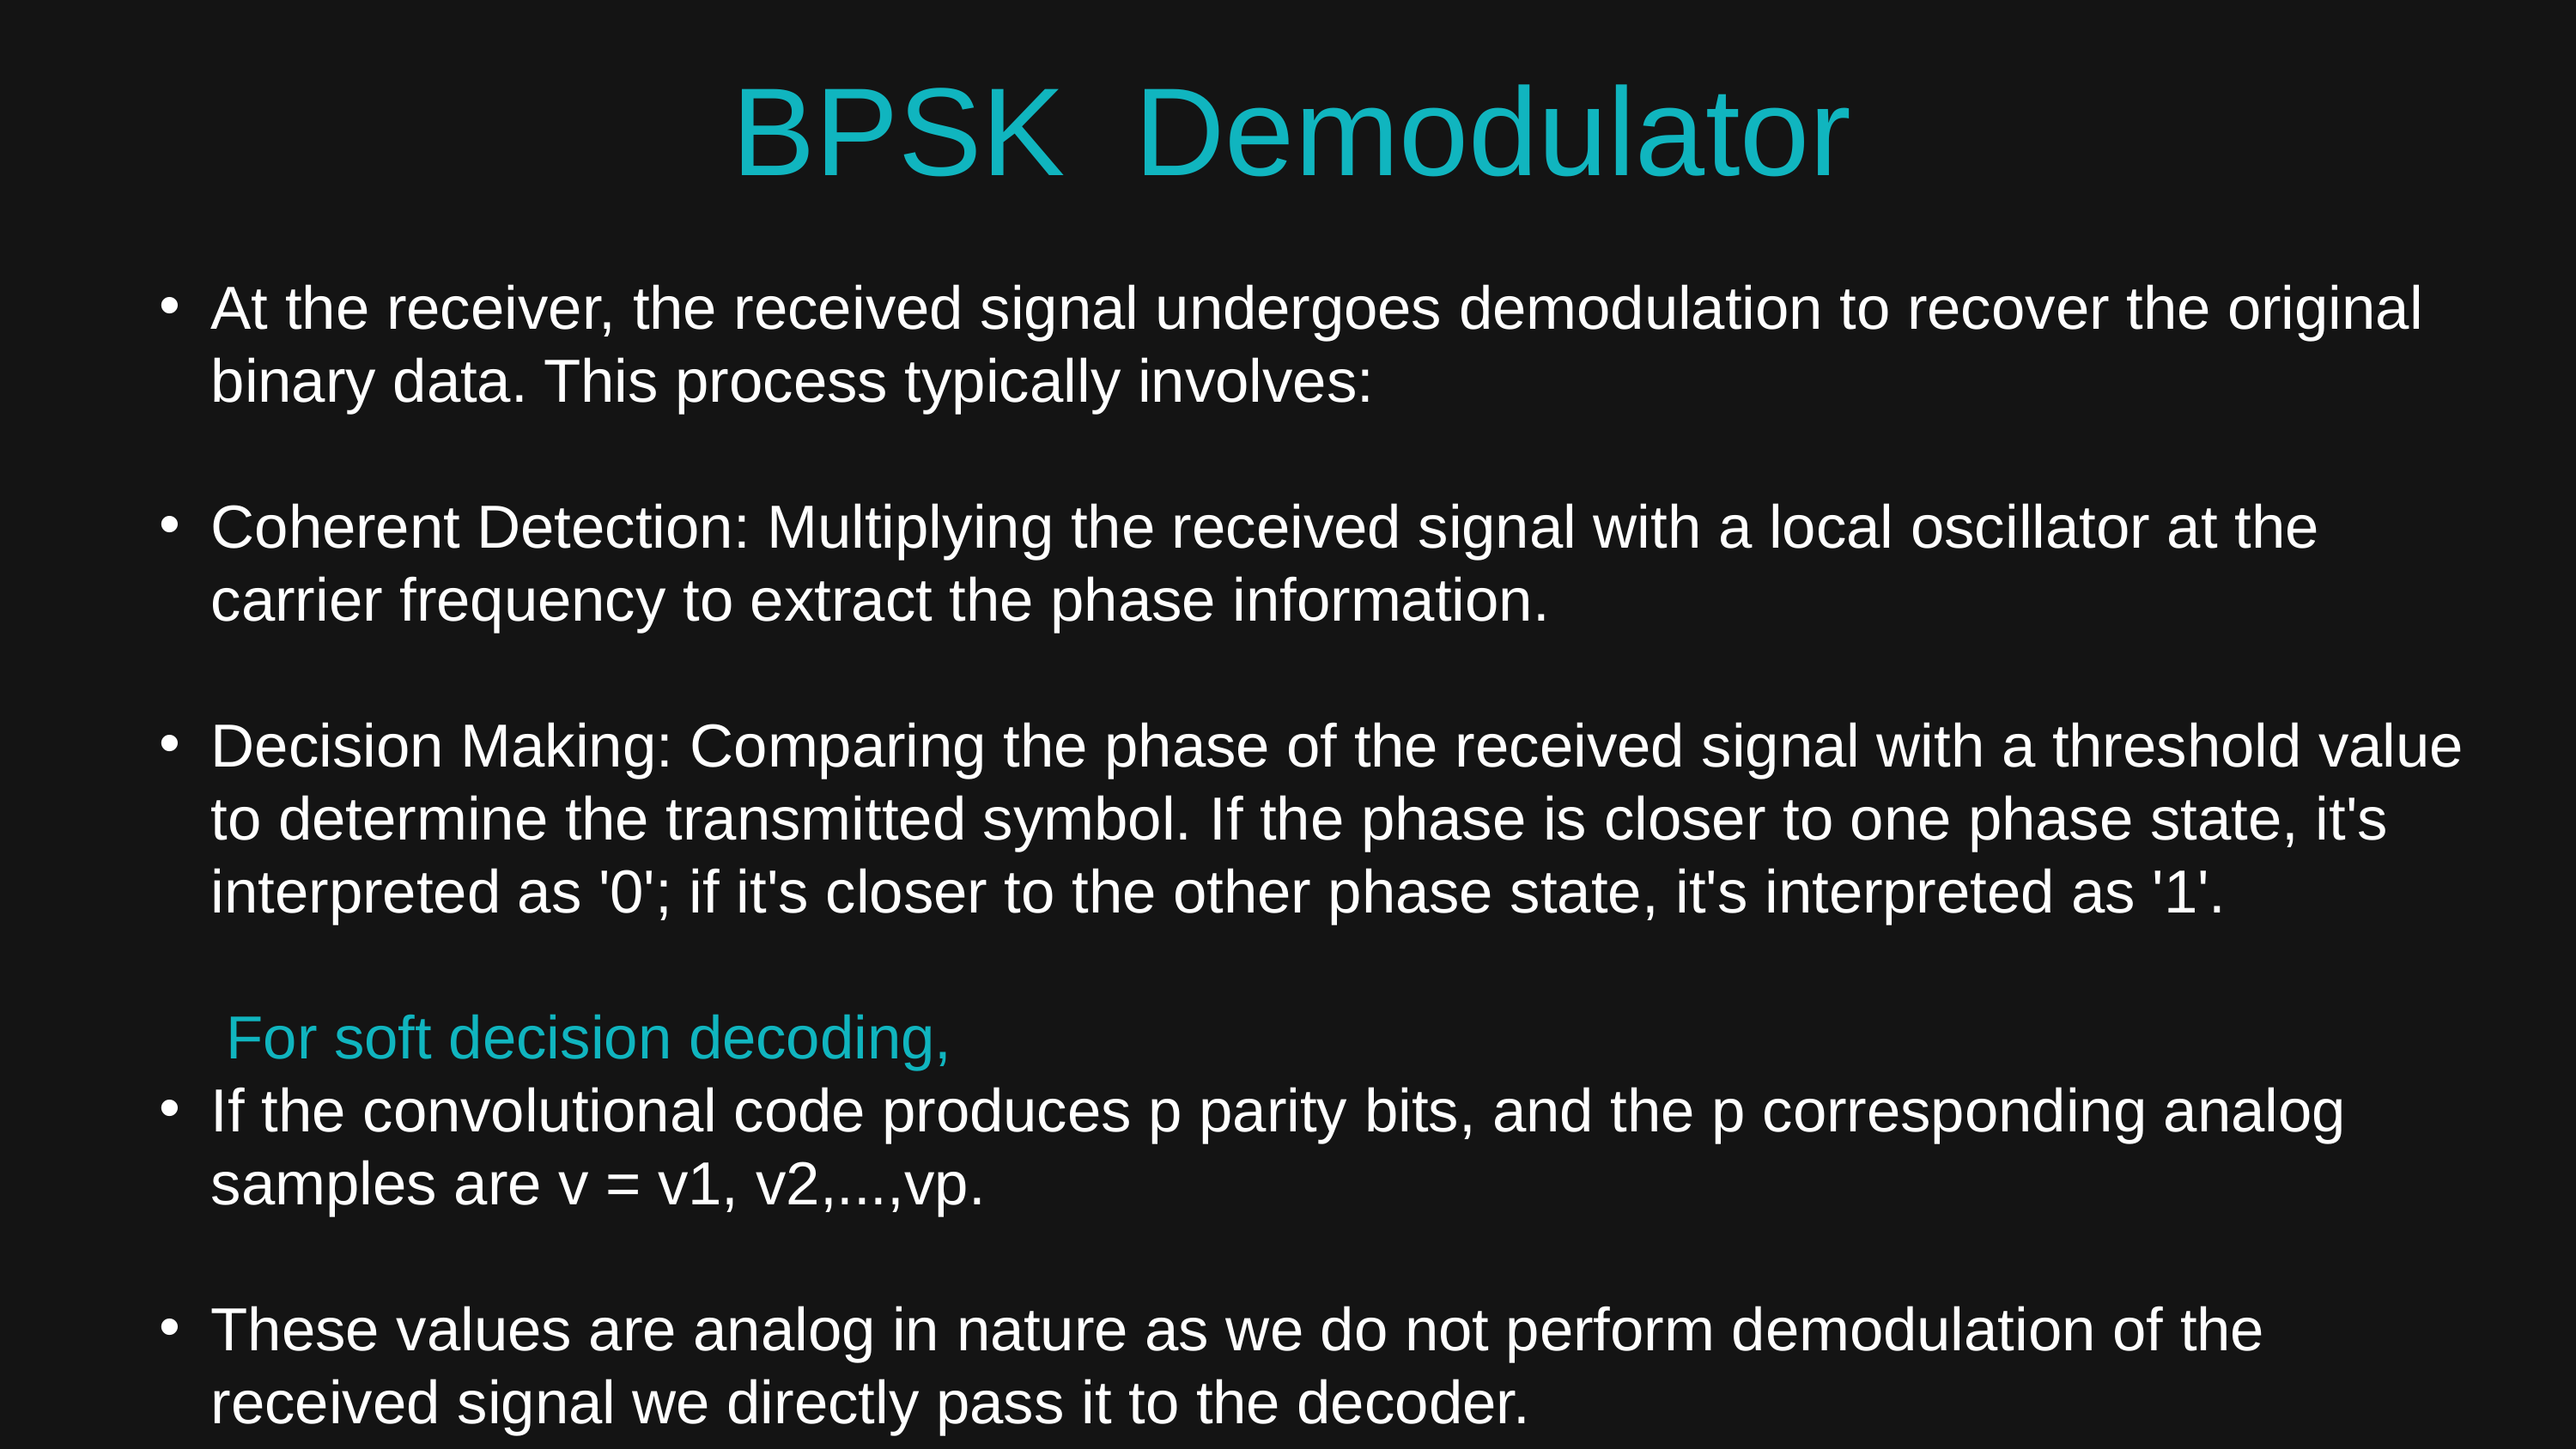

BPSK  Demodulator
At the receiver, the received signal undergoes demodulation to recover the original binary data. This process typically involves:

Coherent Detection: Multiplying the received signal with a local oscillator at the carrier frequency to extract the phase information.

Decision Making: Comparing the phase of the received signal with a threshold value to determine the transmitted symbol. If the phase is closer to one phase state, it's interpreted as '0'; if it's closer to the other phase state, it's interpreted as '1'.

       For soft decision decoding,
If the convolutional code produces p parity bits, and the p corresponding analog samples are v = v1, v2,...,vp.

These values are analog in nature as we do not perform demodulation of the received signal we directly pass it to the decoder.